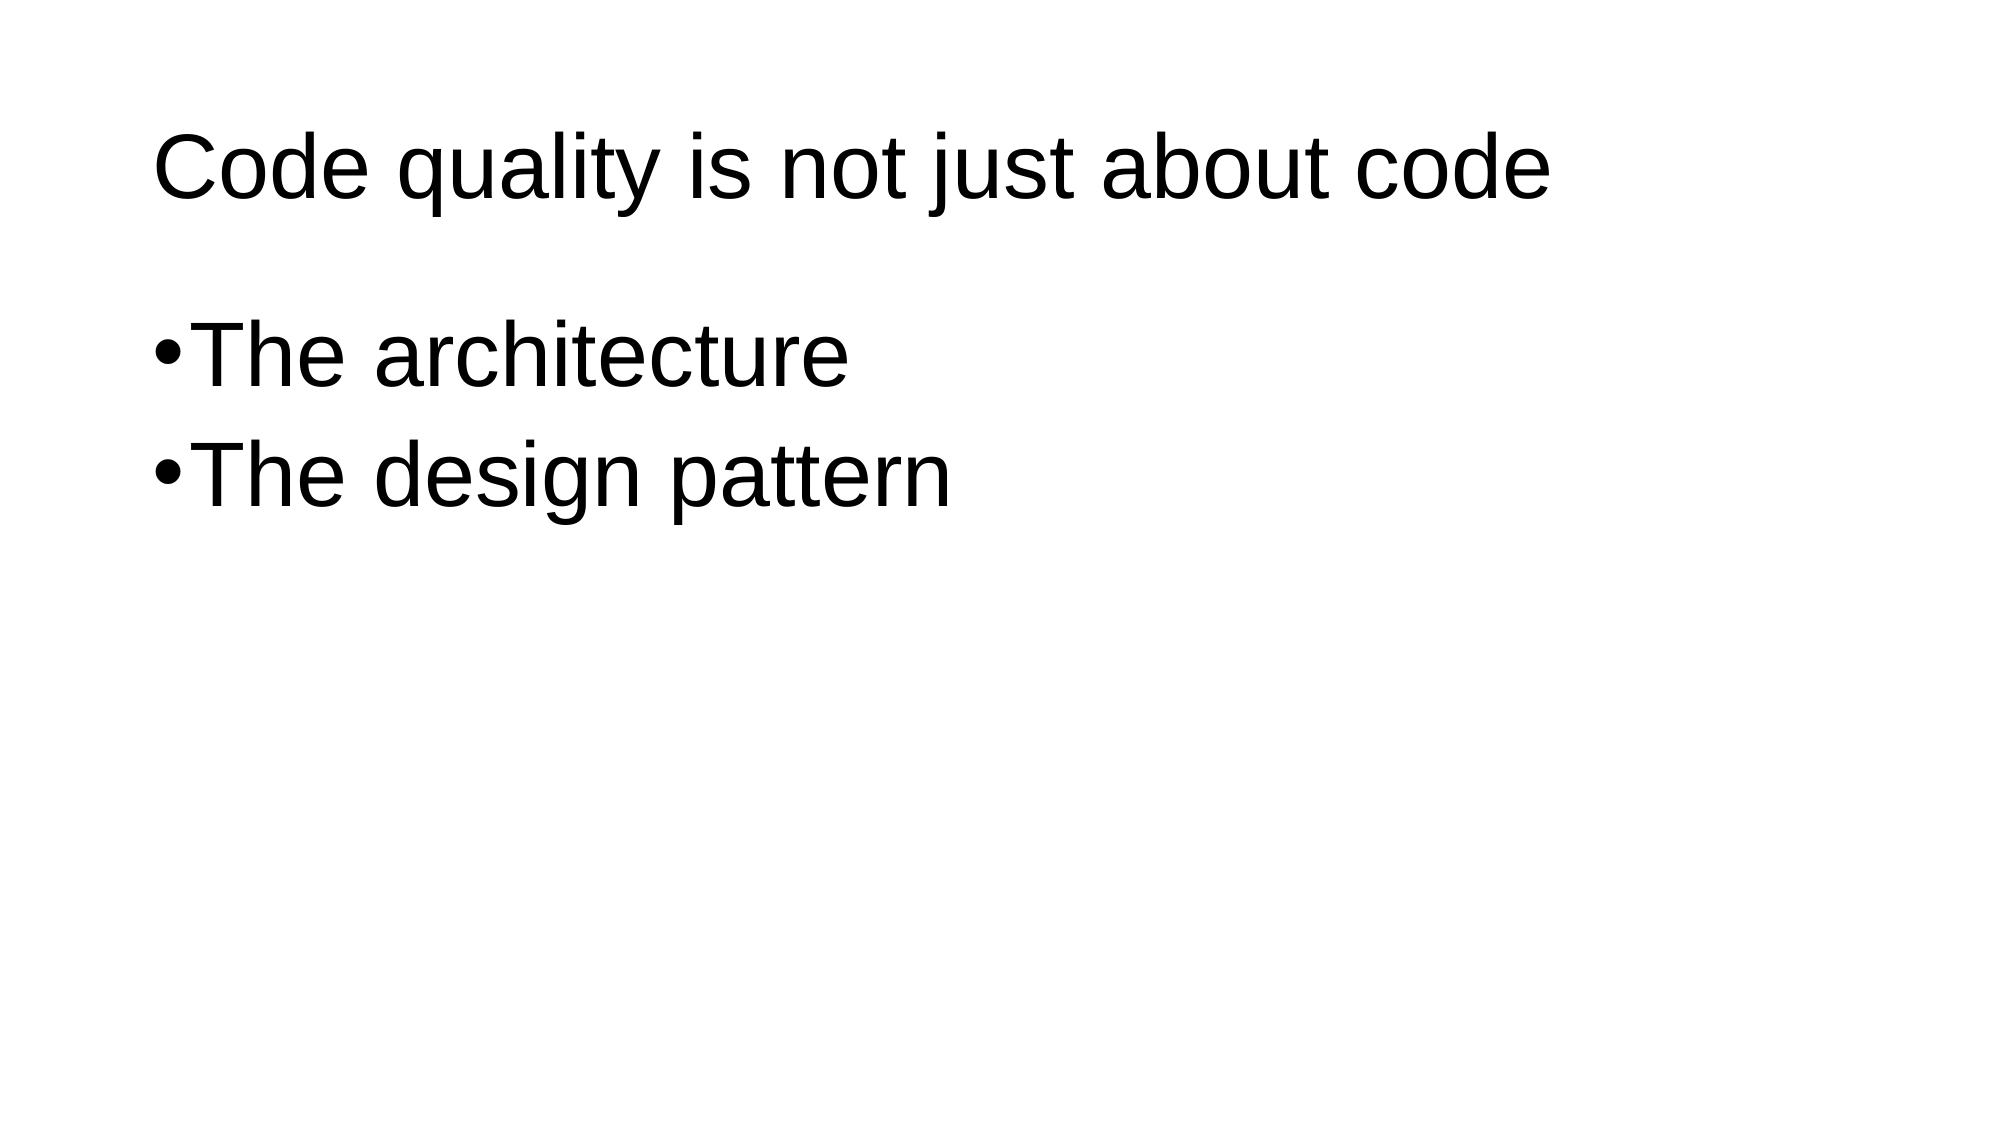

# Code quality is not just about code
The architecture
The design pattern